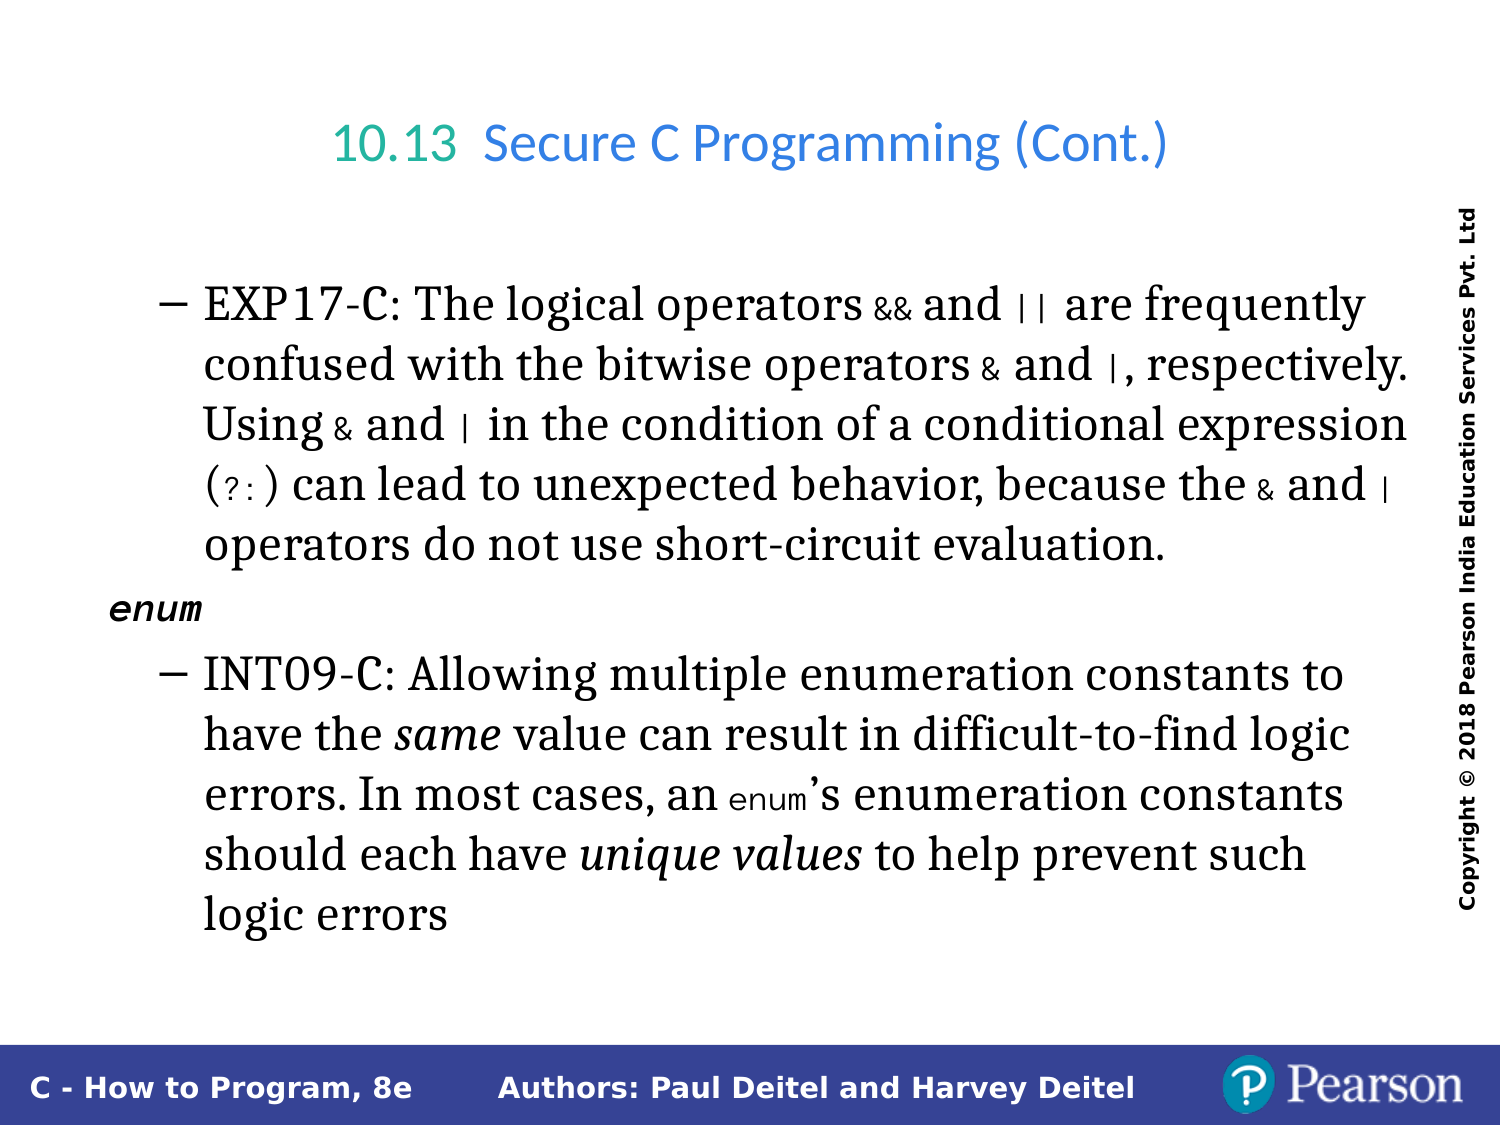

# 10.13  Secure C Programming (Cont.)
EXP17-C: The logical operators && and || are frequently confused with the bitwise operators & and |, respectively. Using & and | in the condition of a conditional expression (?:) can lead to unexpected behavior, because the & and | operators do not use short-circuit evaluation.
enum
INT09-C: Allowing multiple enumeration constants to have the same value can result in difficult-to-find logic errors. In most cases, an enum’s enumeration constants should each have unique values to help prevent such logic errors